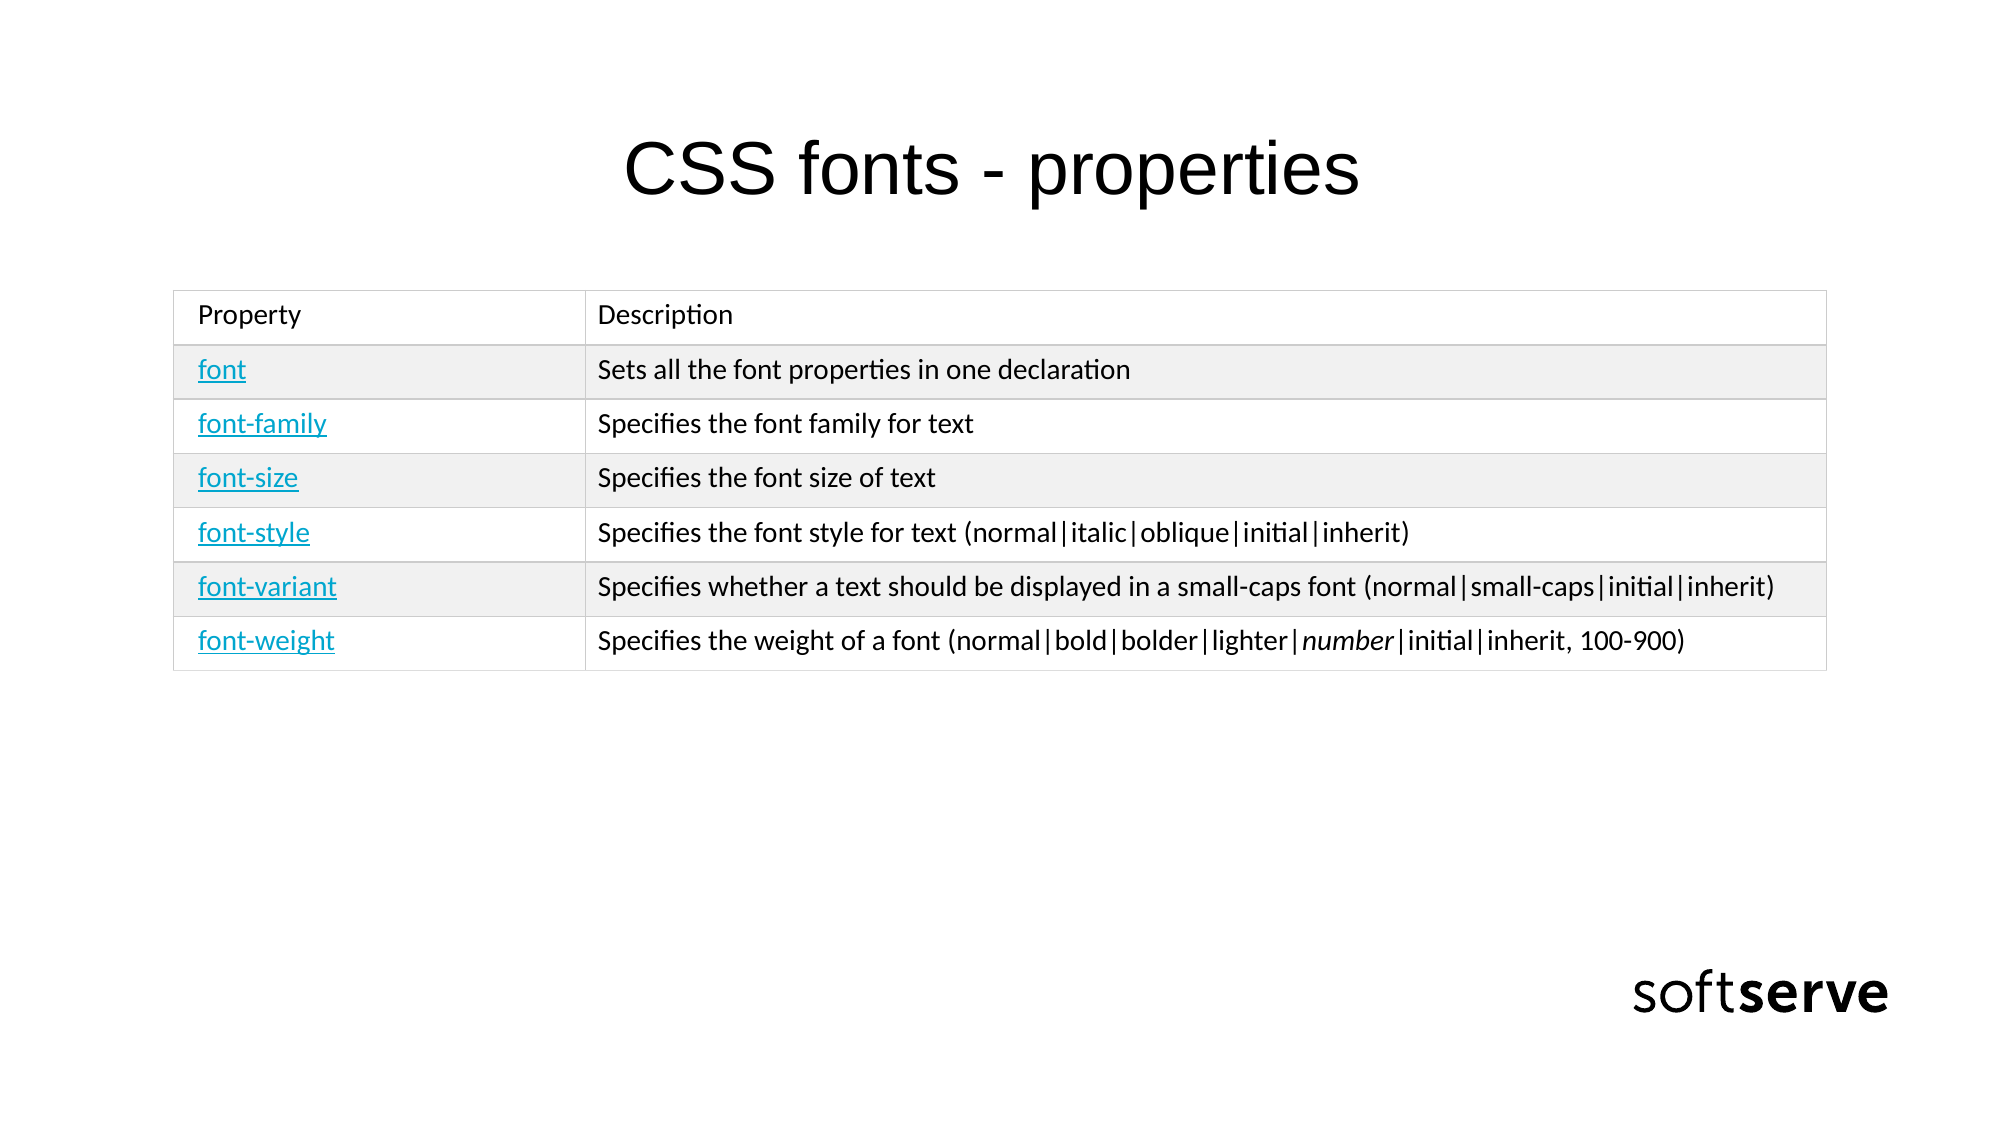

# CSS fonts - properties
| Property | Description |
| --- | --- |
| font | Sets all the font properties in one declaration |
| font-family | Specifies the font family for text |
| font-size | Specifies the font size of text |
| font-style | Specifies the font style for text (normal|italic|oblique|initial|inherit) |
| font-variant | Specifies whether a text should be displayed in a small-caps font (normal|small-caps|initial|inherit) |
| font-weight | Specifies the weight of a font (normal|bold|bolder|lighter|number|initial|inherit, 100-900) |